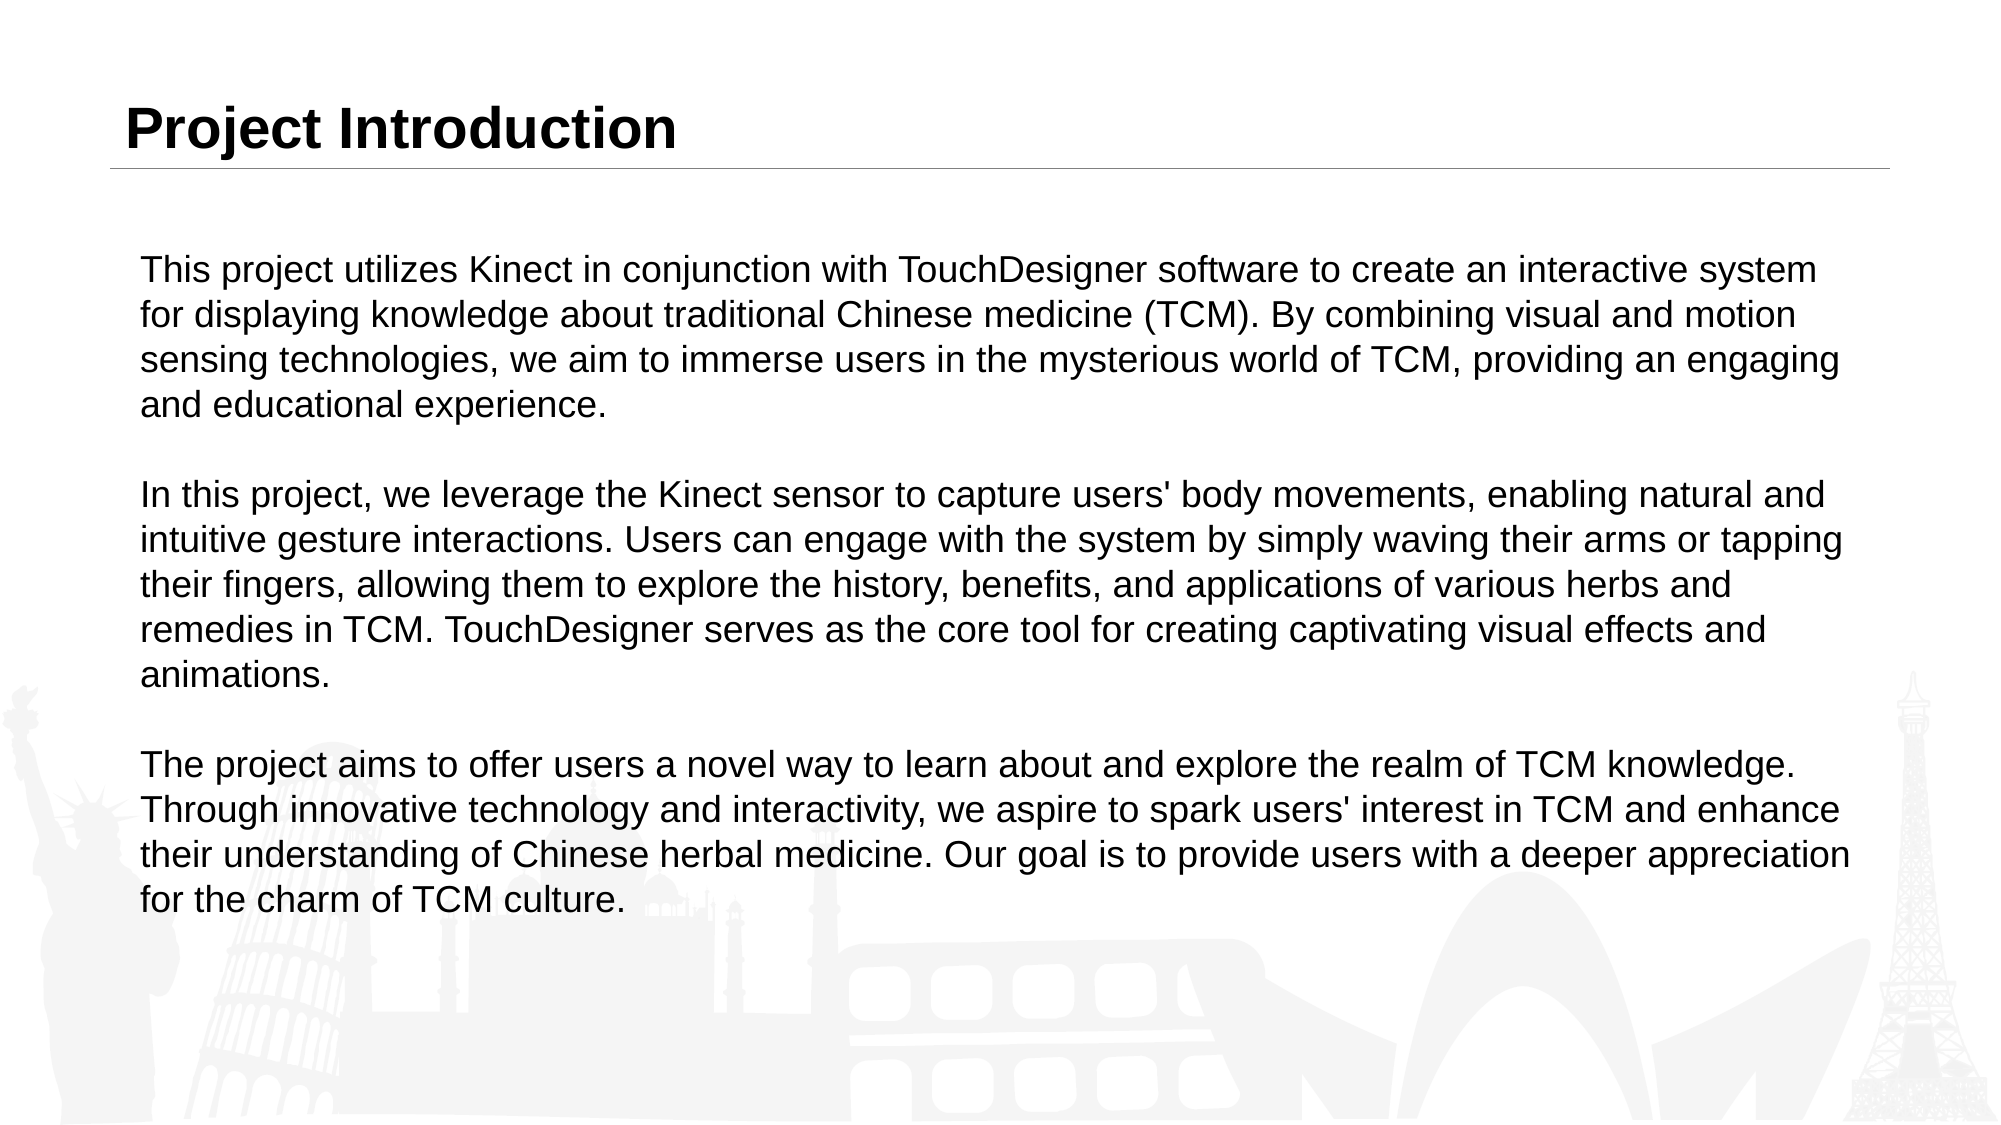

# Project Introduction
This project utilizes Kinect in conjunction with TouchDesigner software to create an interactive system for displaying knowledge about traditional Chinese medicine (TCM). By combining visual and motion sensing technologies, we aim to immerse users in the mysterious world of TCM, providing an engaging and educational experience.

In this project, we leverage the Kinect sensor to capture users' body movements, enabling natural and intuitive gesture interactions. Users can engage with the system by simply waving their arms or tapping their fingers, allowing them to explore the history, benefits, and applications of various herbs and remedies in TCM. TouchDesigner serves as the core tool for creating captivating visual effects and animations.

The project aims to offer users a novel way to learn about and explore the realm of TCM knowledge. Through innovative technology and interactivity, we aspire to spark users' interest in TCM and enhance their understanding of Chinese herbal medicine. Our goal is to provide users with a deeper appreciation for the charm of TCM culture.

5